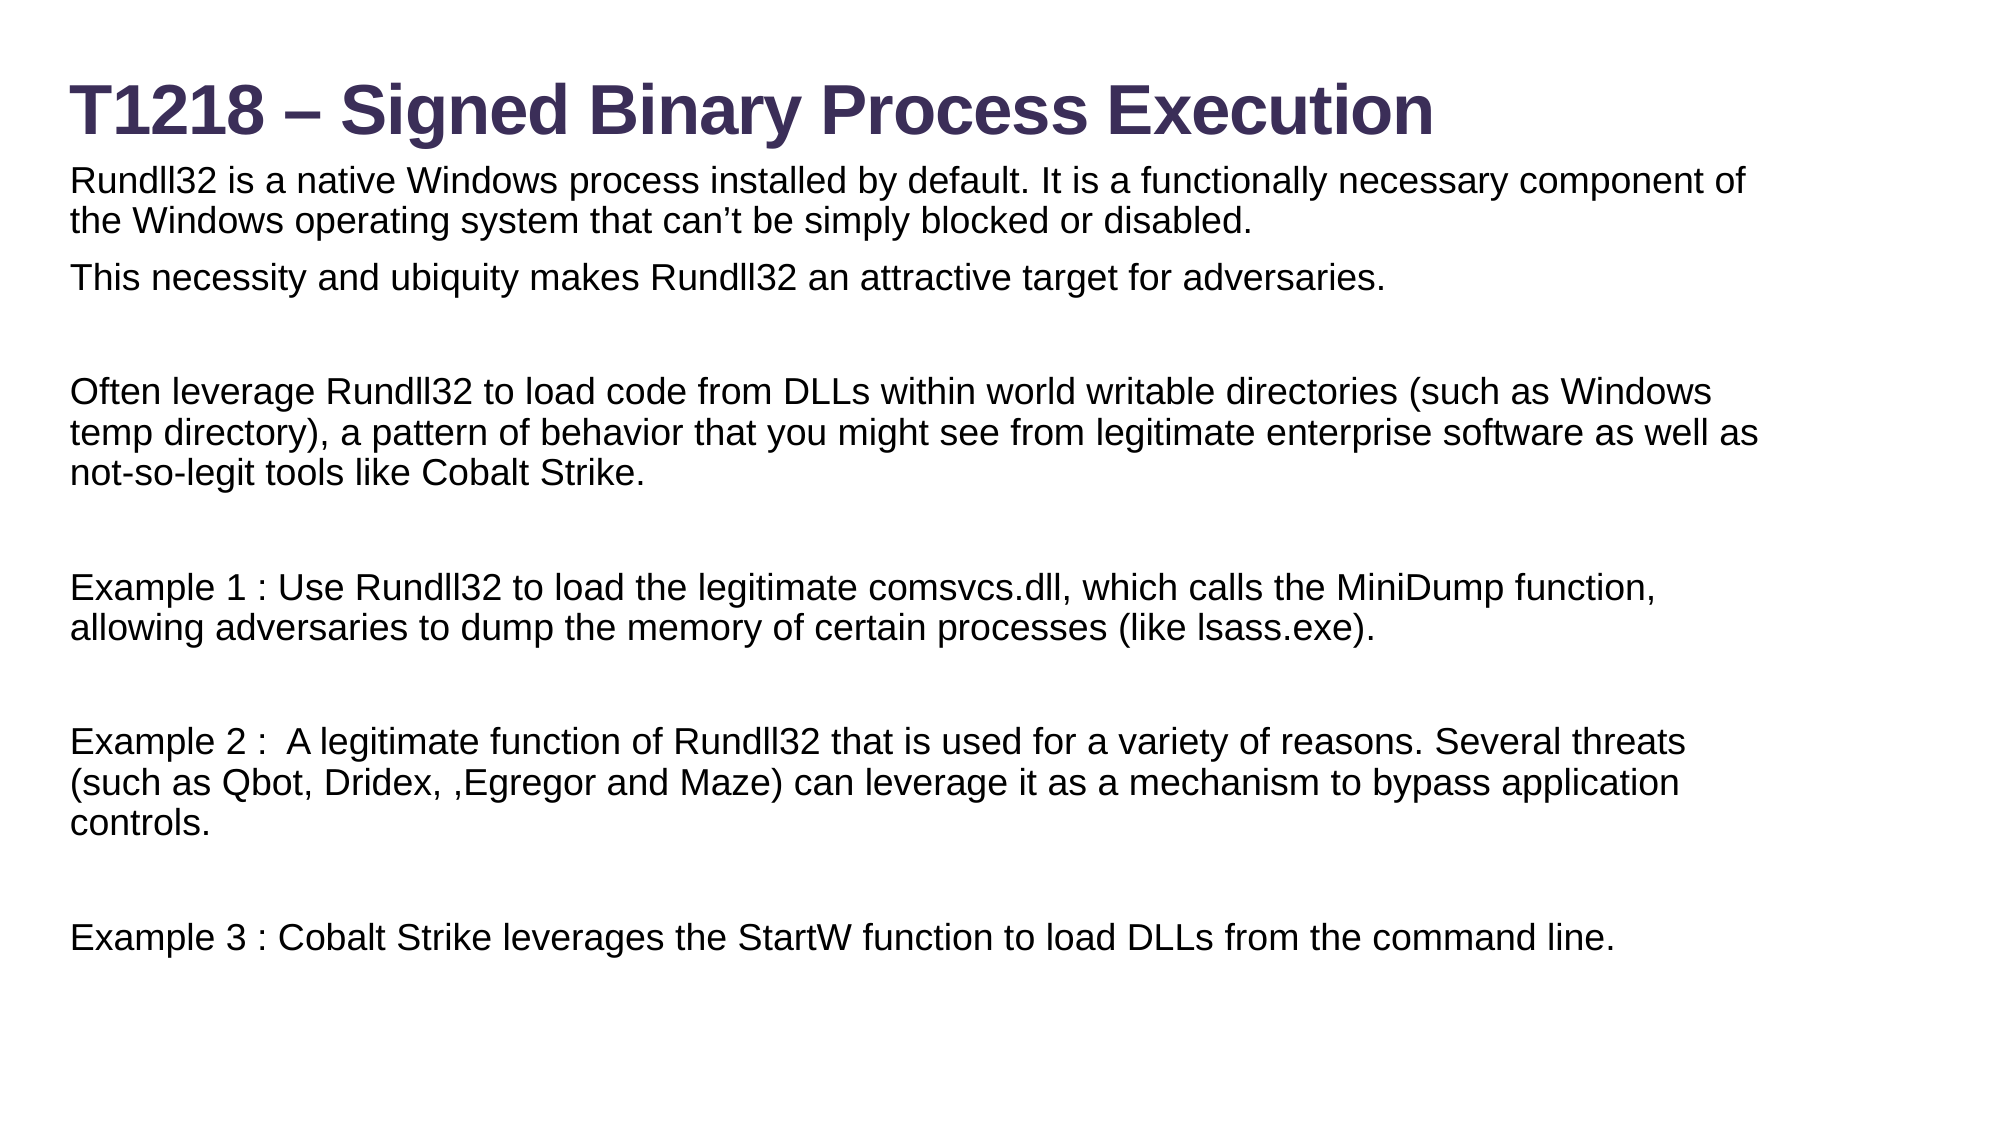

# T1218 – Signed Binary Process Execution
Rundll32 is a native Windows process installed by default. It is a functionally necessary component of the Windows operating system that can’t be simply blocked or disabled.
This necessity and ubiquity makes Rundll32 an attractive target for adversaries.

Often leverage Rundll32 to load code from DLLs within world writable directories (such as Windows temp directory), a pattern of behavior that you might see from legitimate enterprise software as well as not-so-legit tools like Cobalt Strike.

Example 1 : Use Rundll32 to load the legitimate comsvcs.dll, which calls the MiniDump function, allowing adversaries to dump the memory of certain processes (like lsass.exe).

Example 2 :  A legitimate function of Rundll32 that is used for a variety of reasons. Several threats (such as Qbot, Dridex, ,Egregor and Maze) can leverage it as a mechanism to bypass application controls.

Example 3 : Cobalt Strike leverages the StartW function to load DLLs from the command line.